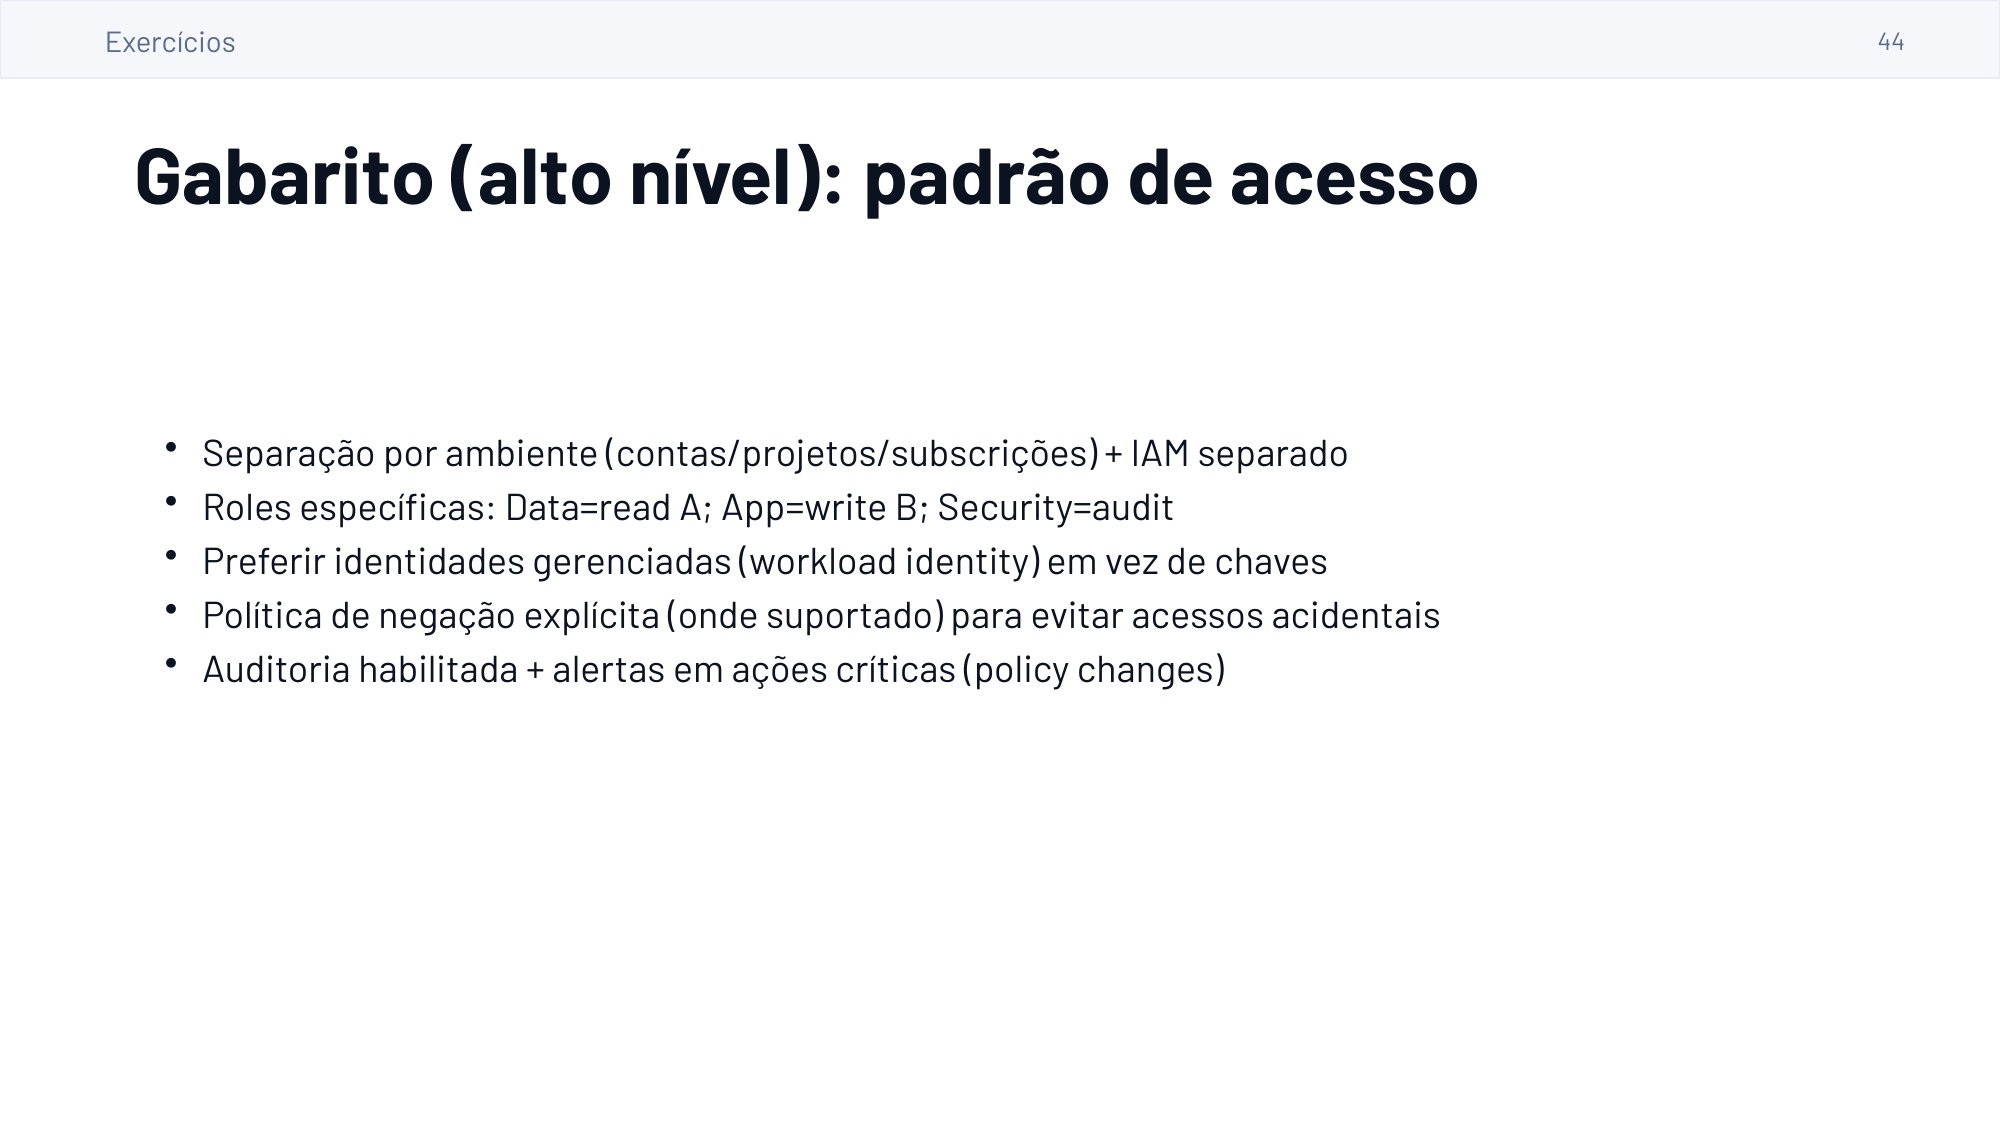

Exercícios
44
Gabarito (alto nível): padrão de acesso
Separação por ambiente (contas/projetos/subscrições) + IAM separado
Roles específicas: Data=read A; App=write B; Security=audit
Preferir identidades gerenciadas (workload identity) em vez de chaves
Política de negação explícita (onde suportado) para evitar acessos acidentais
Auditoria habilitada + alertas em ações críticas (policy changes)